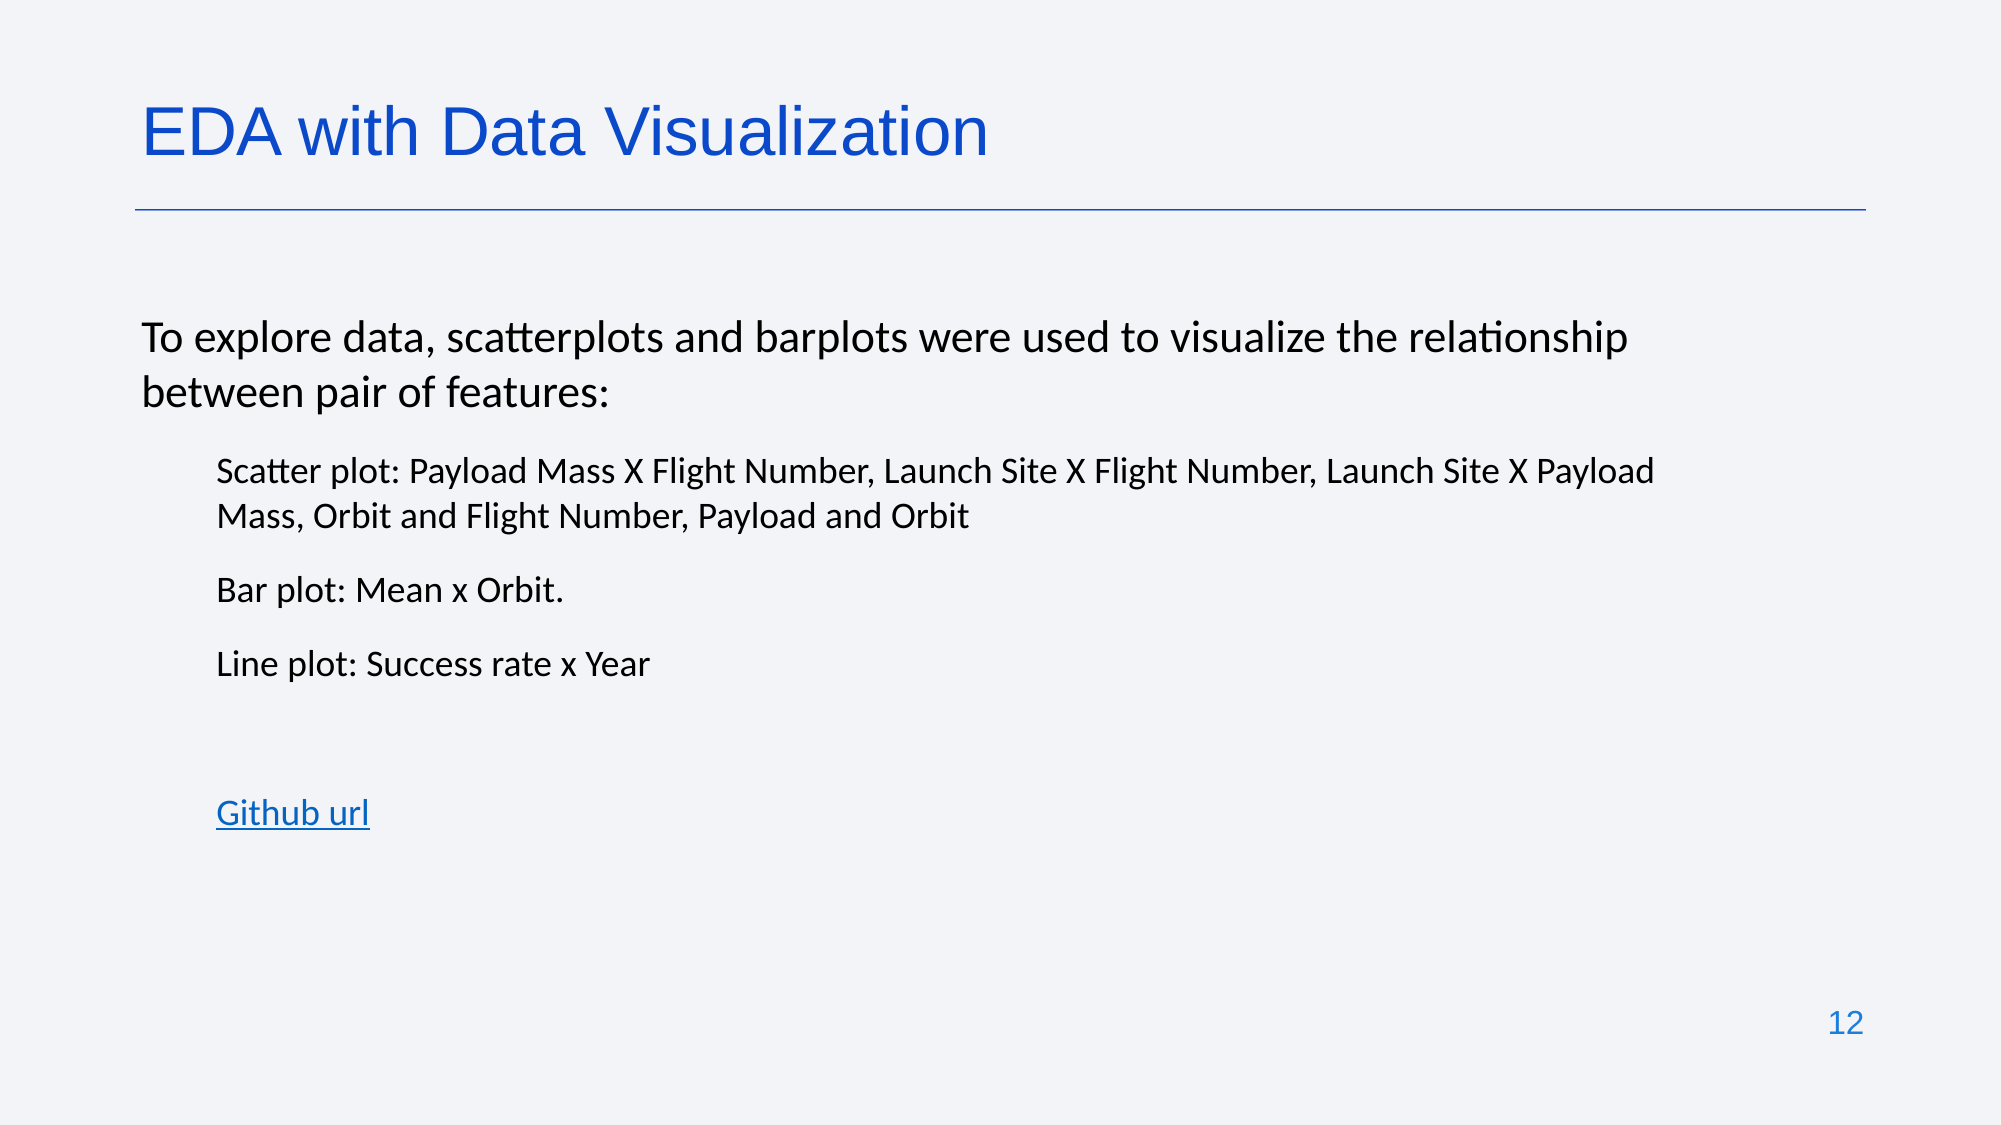

EDA with Data Visualization
To explore data, scatterplots and barplots were used to visualize the relationship between pair of features:
Scatter plot: Payload Mass X Flight Number, Launch Site X Flight Number, Launch Site X Payload Mass, Orbit and Flight Number, Payload and Orbit
Bar plot: Mean x Orbit.
Line plot: Success rate x Year

Github url

12